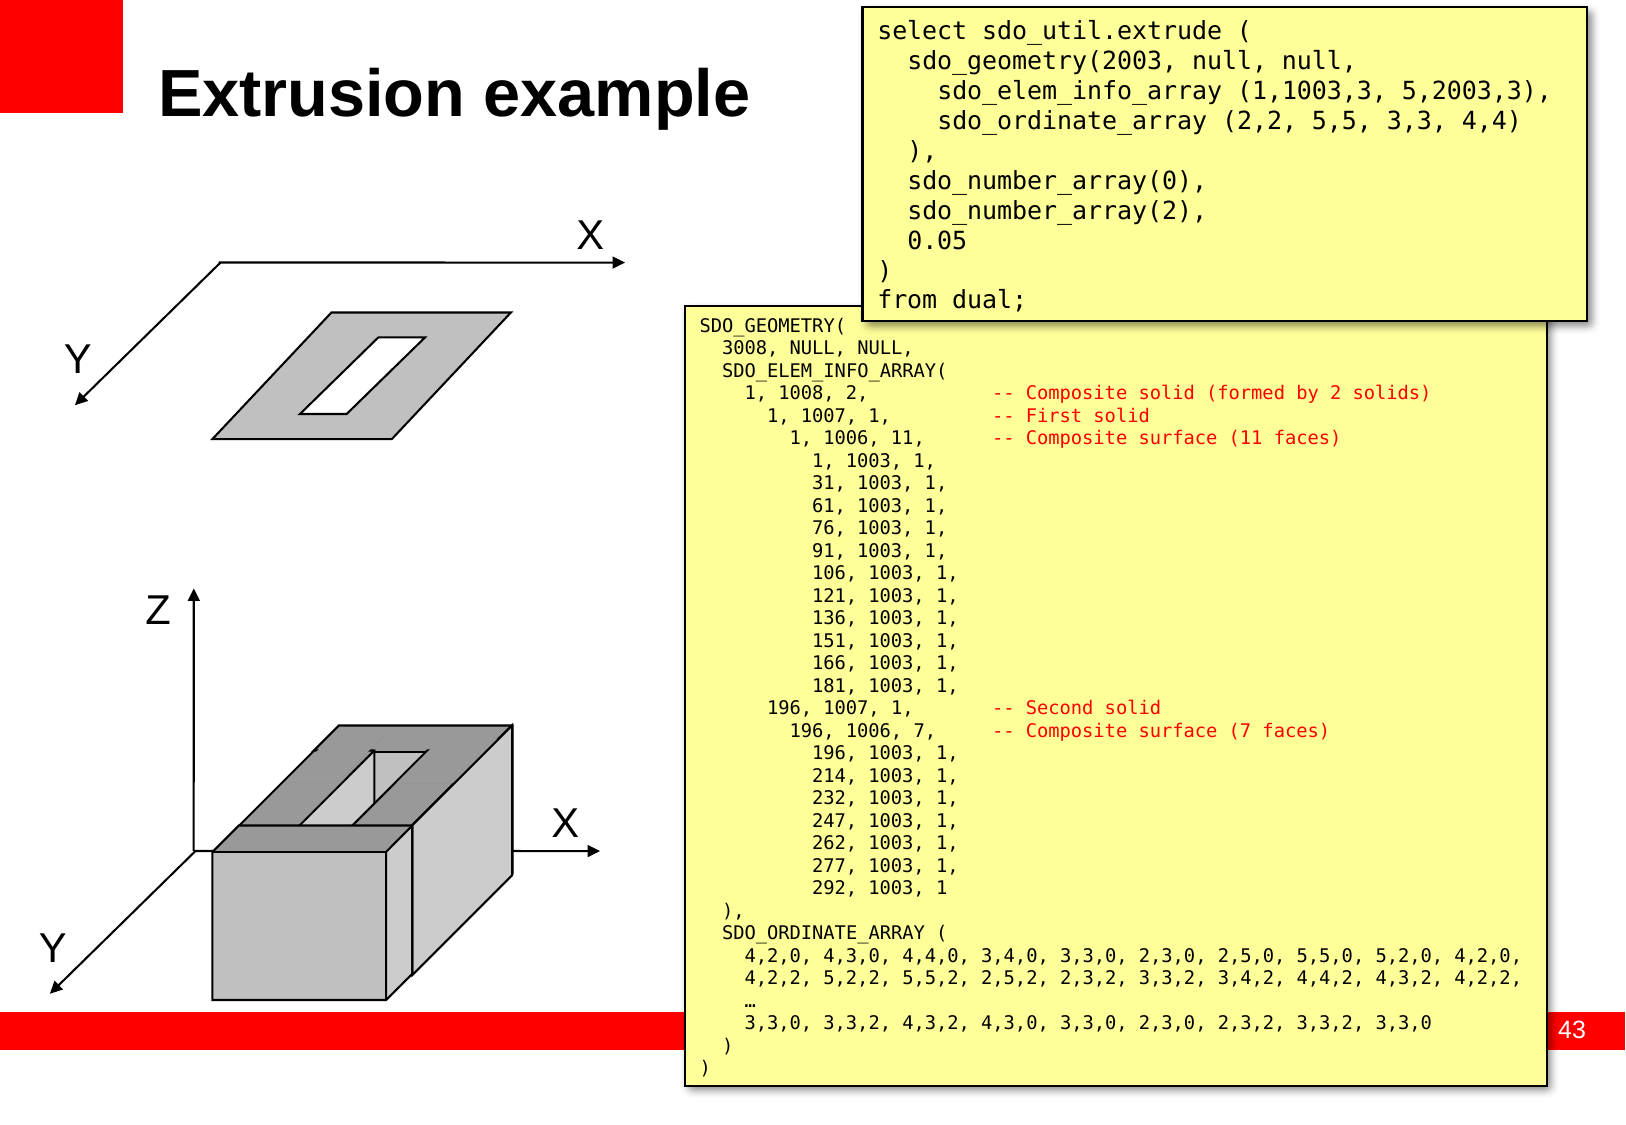

select sdo_util.extrude (
  sdo_geometry(2003, null, null,
    sdo_elem_info_array (1,1003,3, 5,2003,3),
    sdo_ordinate_array (2,2, 5,5, 3,3, 4,4)
  ),
  sdo_number_array(0),
  sdo_number_array(2),
  0.05
)
from dual;
# Extrusion example
X

SDO_GEOMETRY(
  3008, NULL, NULL,
  SDO_ELEM_INFO_ARRAY(
    1, 1008, 2,           -- Composite solid (formed by 2 solids)
      1, 1007, 1,         -- First solid
        1, 1006, 11,      -- Composite surface (11 faces)
          1, 1003, 1,
          31, 1003, 1,
          61, 1003, 1,
          76, 1003, 1,
          91, 1003, 1,
          106, 1003, 1,
          121, 1003, 1,
          136, 1003, 1,
          151, 1003, 1,
          166, 1003, 1,
          181, 1003, 1,
      196, 1007, 1,       -- Second solid
        196, 1006, 7,     -- Composite surface (7 faces)
          196, 1003, 1,
          214, 1003, 1,
          232, 1003, 1,
          247, 1003, 1,
          262, 1003, 1,
          277, 1003, 1,
          292, 1003, 1
  ),
  SDO_ORDINATE_ARRAY (
    4,2,0, 4,3,0, 4,4,0, 3,4,0, 3,3,0, 2,3,0, 2,5,0, 5,5,0, 5,2,0, 4,2,0,
    4,2,2, 5,2,2, 5,5,2, 2,5,2, 2,3,2, 3,3,2, 3,4,2, 4,4,2, 4,3,2, 4,2,2,
    …
    3,3,0, 3,3,2, 4,3,2, 4,3,0, 3,3,0, 2,3,0, 2,3,2, 3,3,2, 3,3,0
  )
)

Y

Z

X

Y